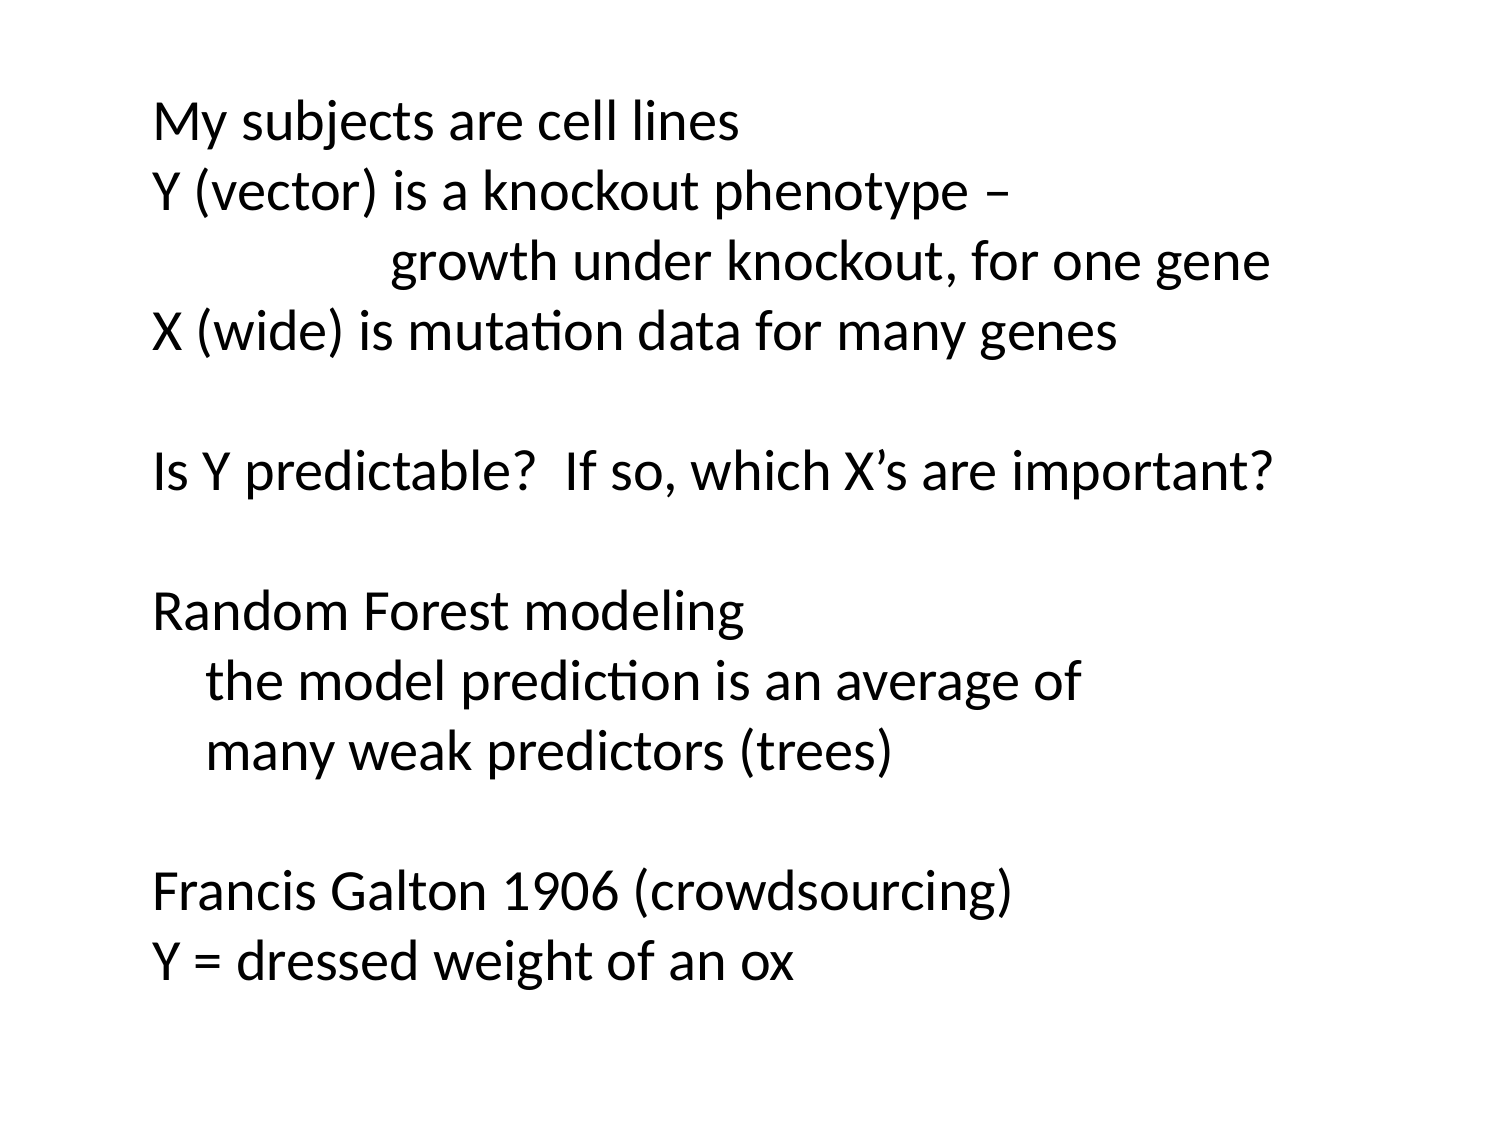

My subjects are cell lines
Y (vector) is a knockout phenotype –
                  growth under knockout, for one gene
X (wide) is mutation data for many genes
Is Y predictable?  If so, which X’s are important?

Random Forest modeling
    the model prediction is an average of
    many weak predictors (trees)

Francis Galton 1906 (crowdsourcing)
Y = dressed weight of an ox